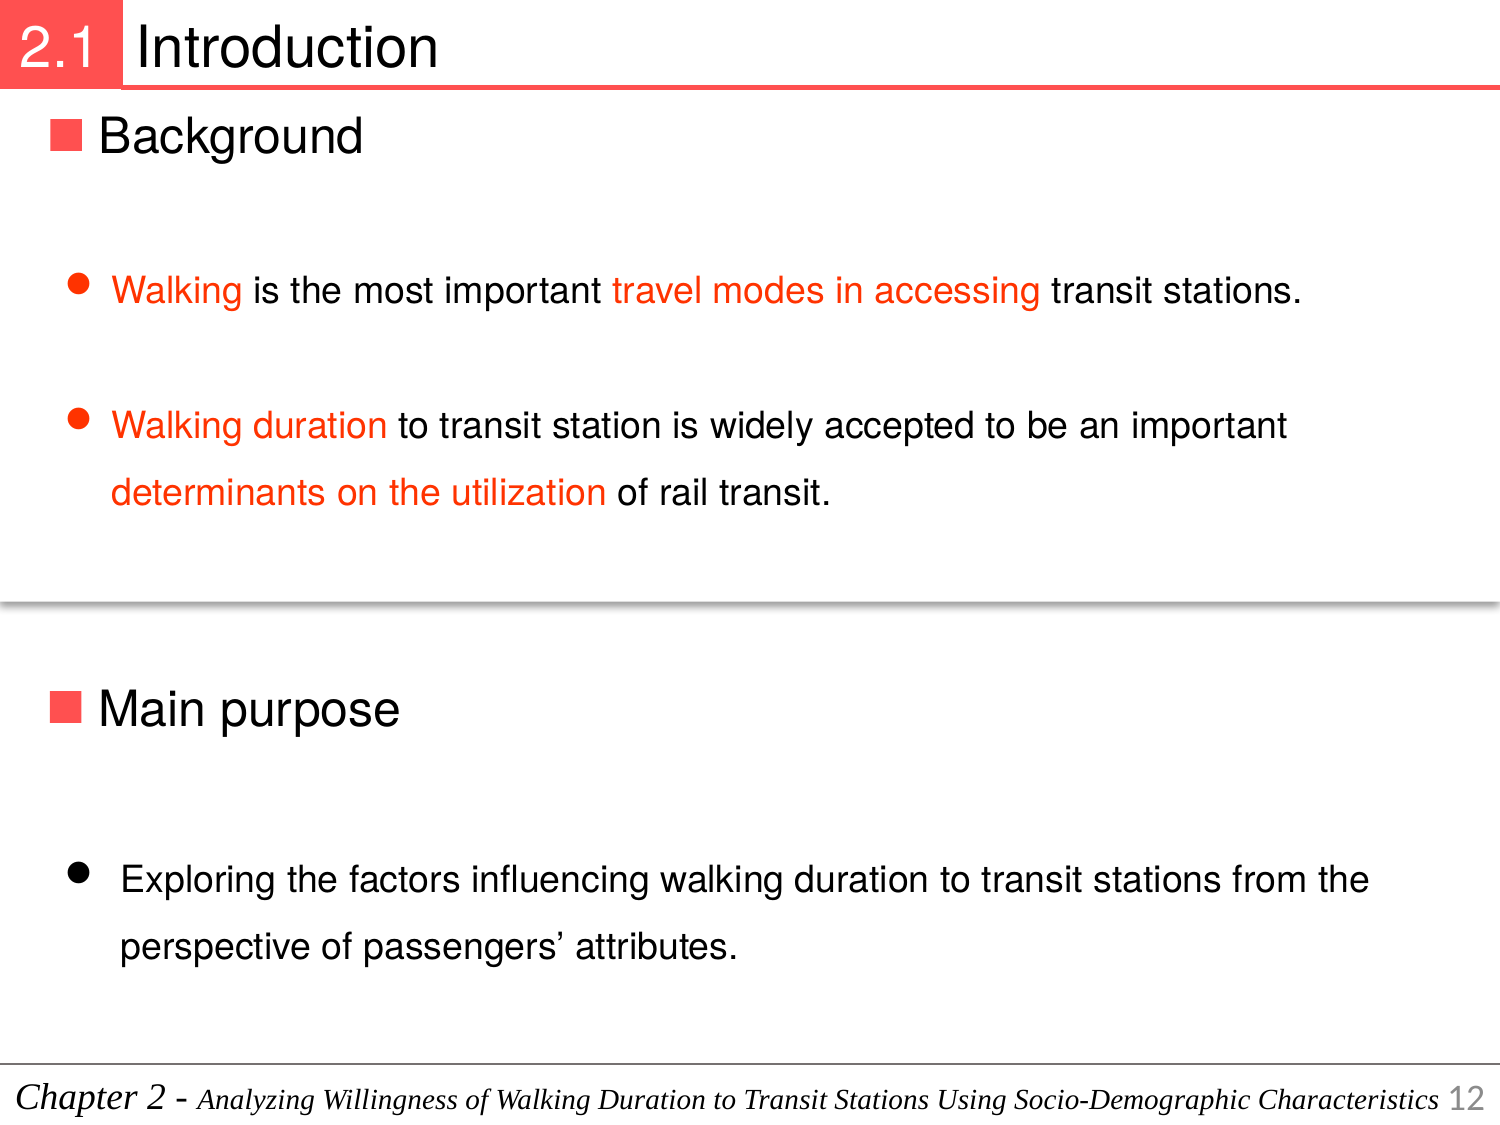

2.1
Introduction
distance to destinations is widely thought to be an important predictor of active travel
Background

Walking is the most important travel modes in accessing transit stations.

Walking duration to transit station is widely accepted to be an important determinants on the utilization of rail transit.
Main purpose

Exploring the factors influencing walking duration to transit stations from the perspective of passengers’ attributes.
Chapter 2 - Analyzing Willingness of Walking Duration to Transit Stations Using Socio-Demographic Characteristics
12